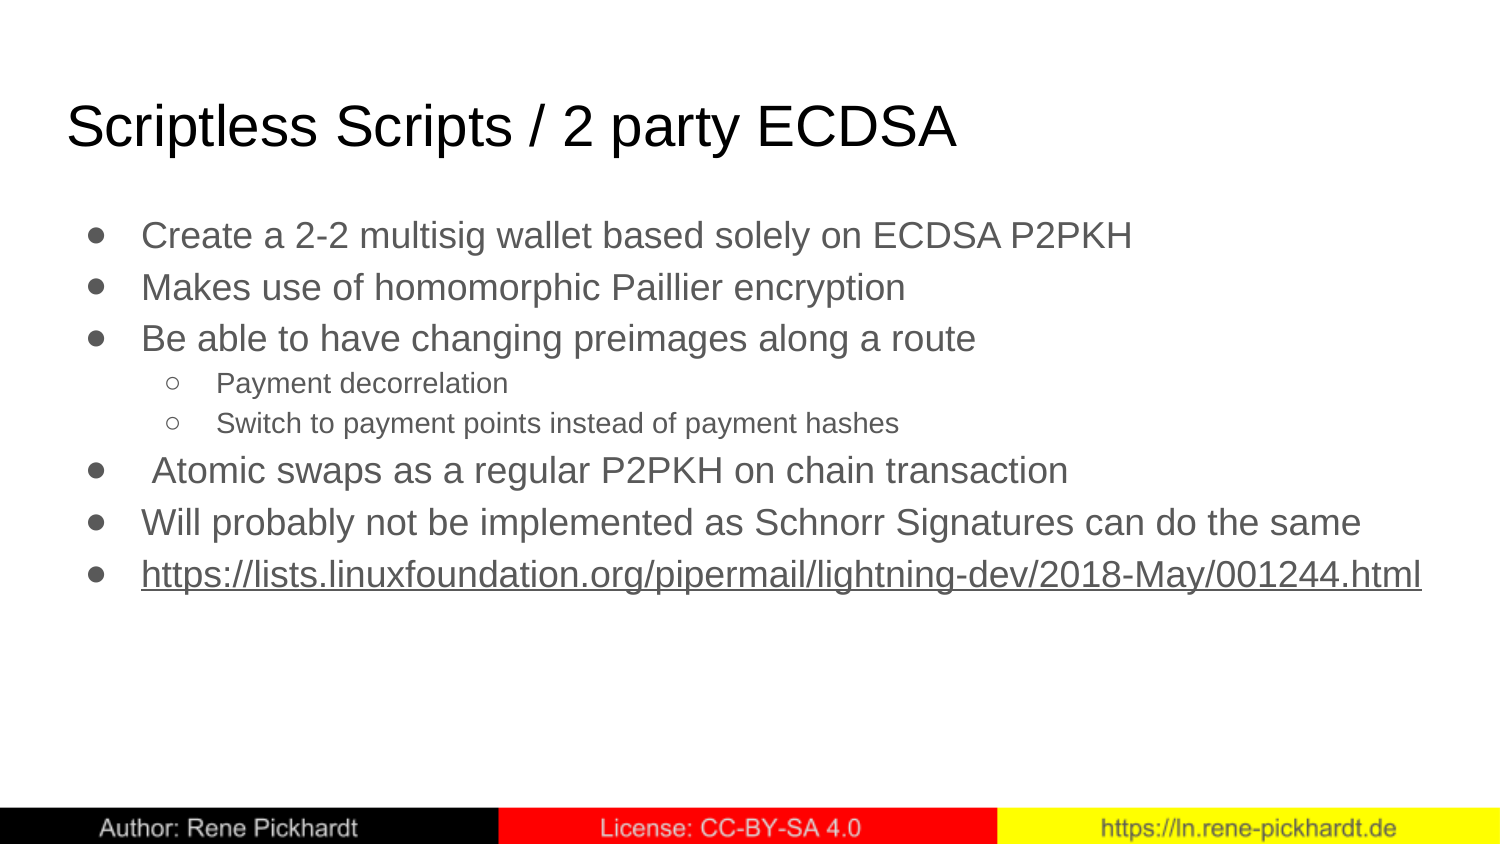

# Scriptless Scripts / 2 party ECDSA
Create a 2-2 multisig wallet based solely on ECDSA P2PKH
Makes use of homomorphic Paillier encryption
Be able to have changing preimages along a route
Payment decorrelation
Switch to payment points instead of payment hashes
 Atomic swaps as a regular P2PKH on chain transaction
Will probably not be implemented as Schnorr Signatures can do the same
https://lists.linuxfoundation.org/pipermail/lightning-dev/2018-May/001244.html